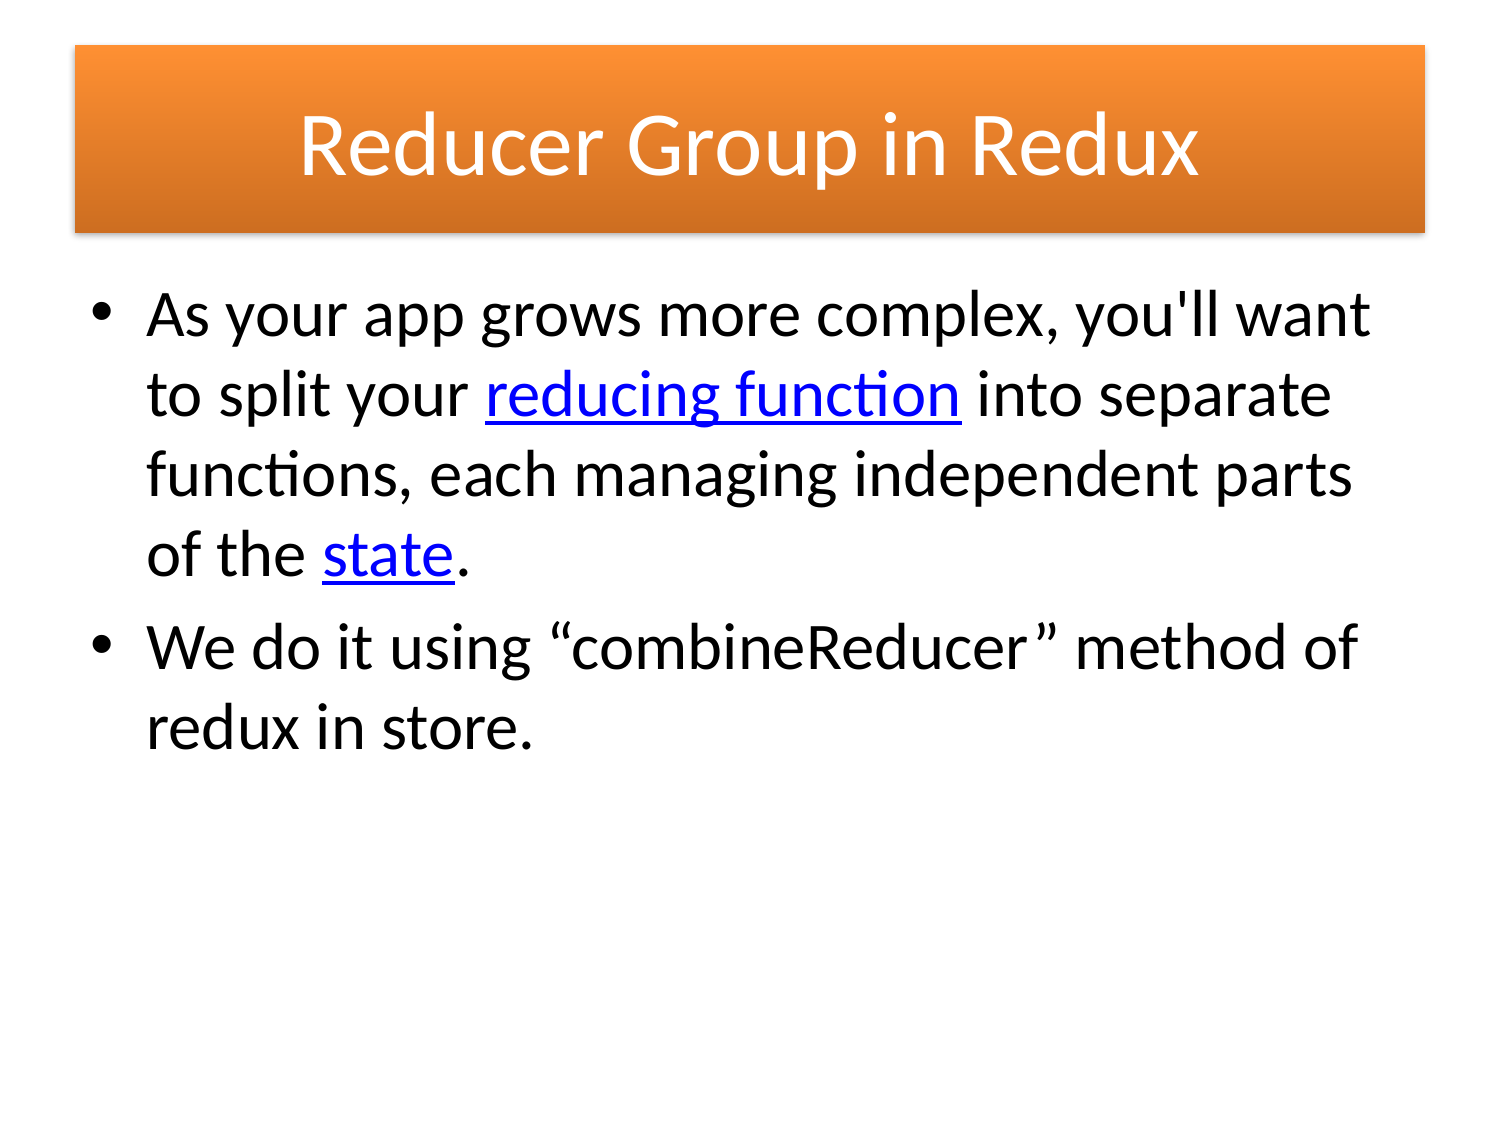

# Reducer Group in Redux
As your app grows more complex, you'll want to split your reducing function into separate functions, each managing independent parts of the state.
We do it using “combineReducer” method of redux in store.